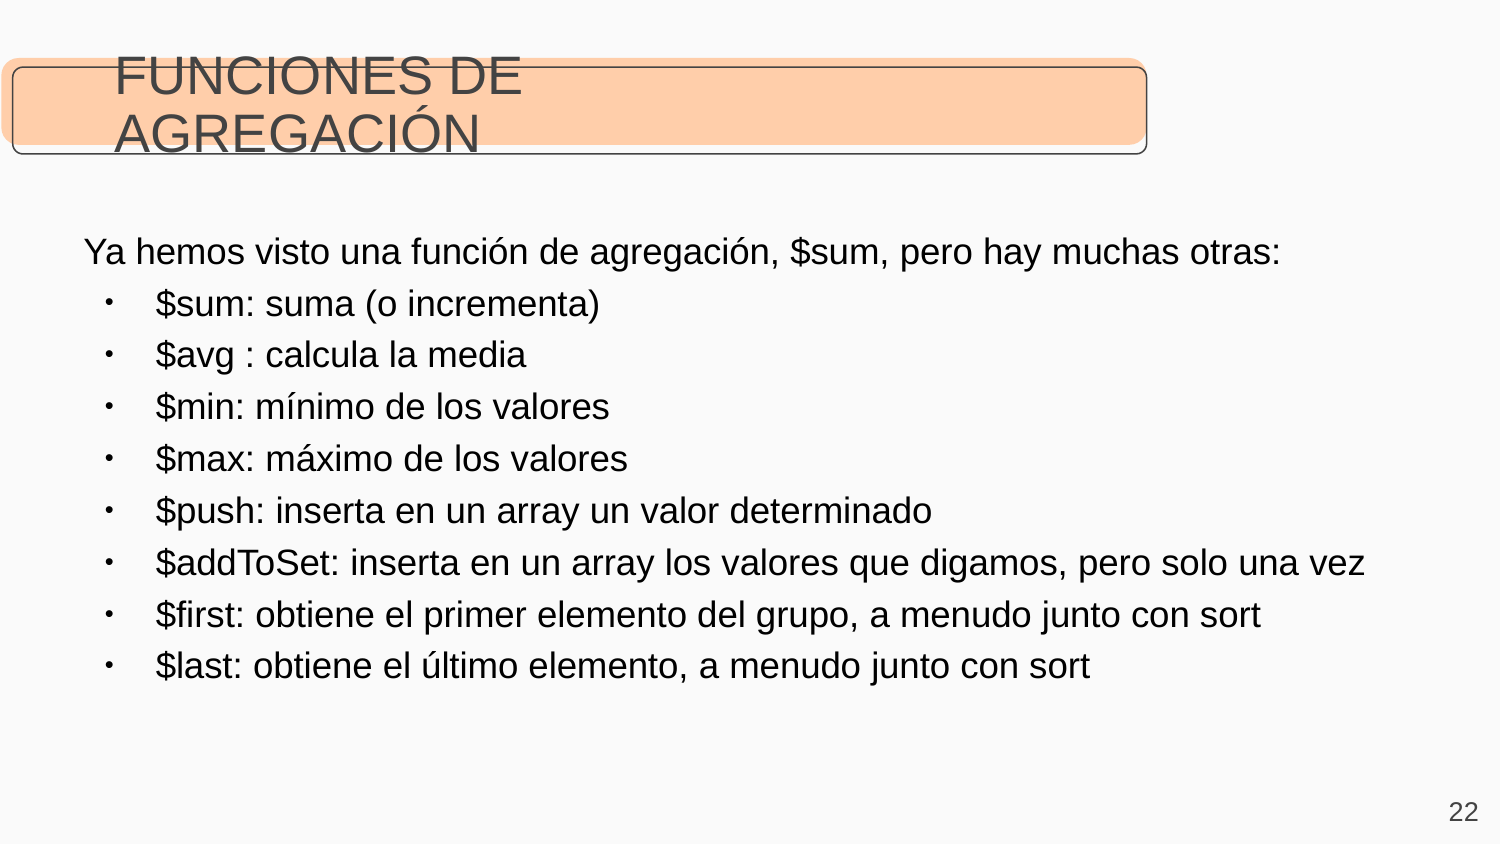

FUNCIONES DE AGREGACIÓN
Ya hemos visto una función de agregación, $sum, pero hay muchas otras:
$sum: suma (o incrementa)
$avg : calcula la media
$min: mínimo de los valores
$max: máximo de los valores
$push: inserta en un array un valor determinado
$addToSet: inserta en un array los valores que digamos, pero solo una vez
$first: obtiene el primer elemento del grupo, a menudo junto con sort
$last: obtiene el último elemento, a menudo junto con sort

22